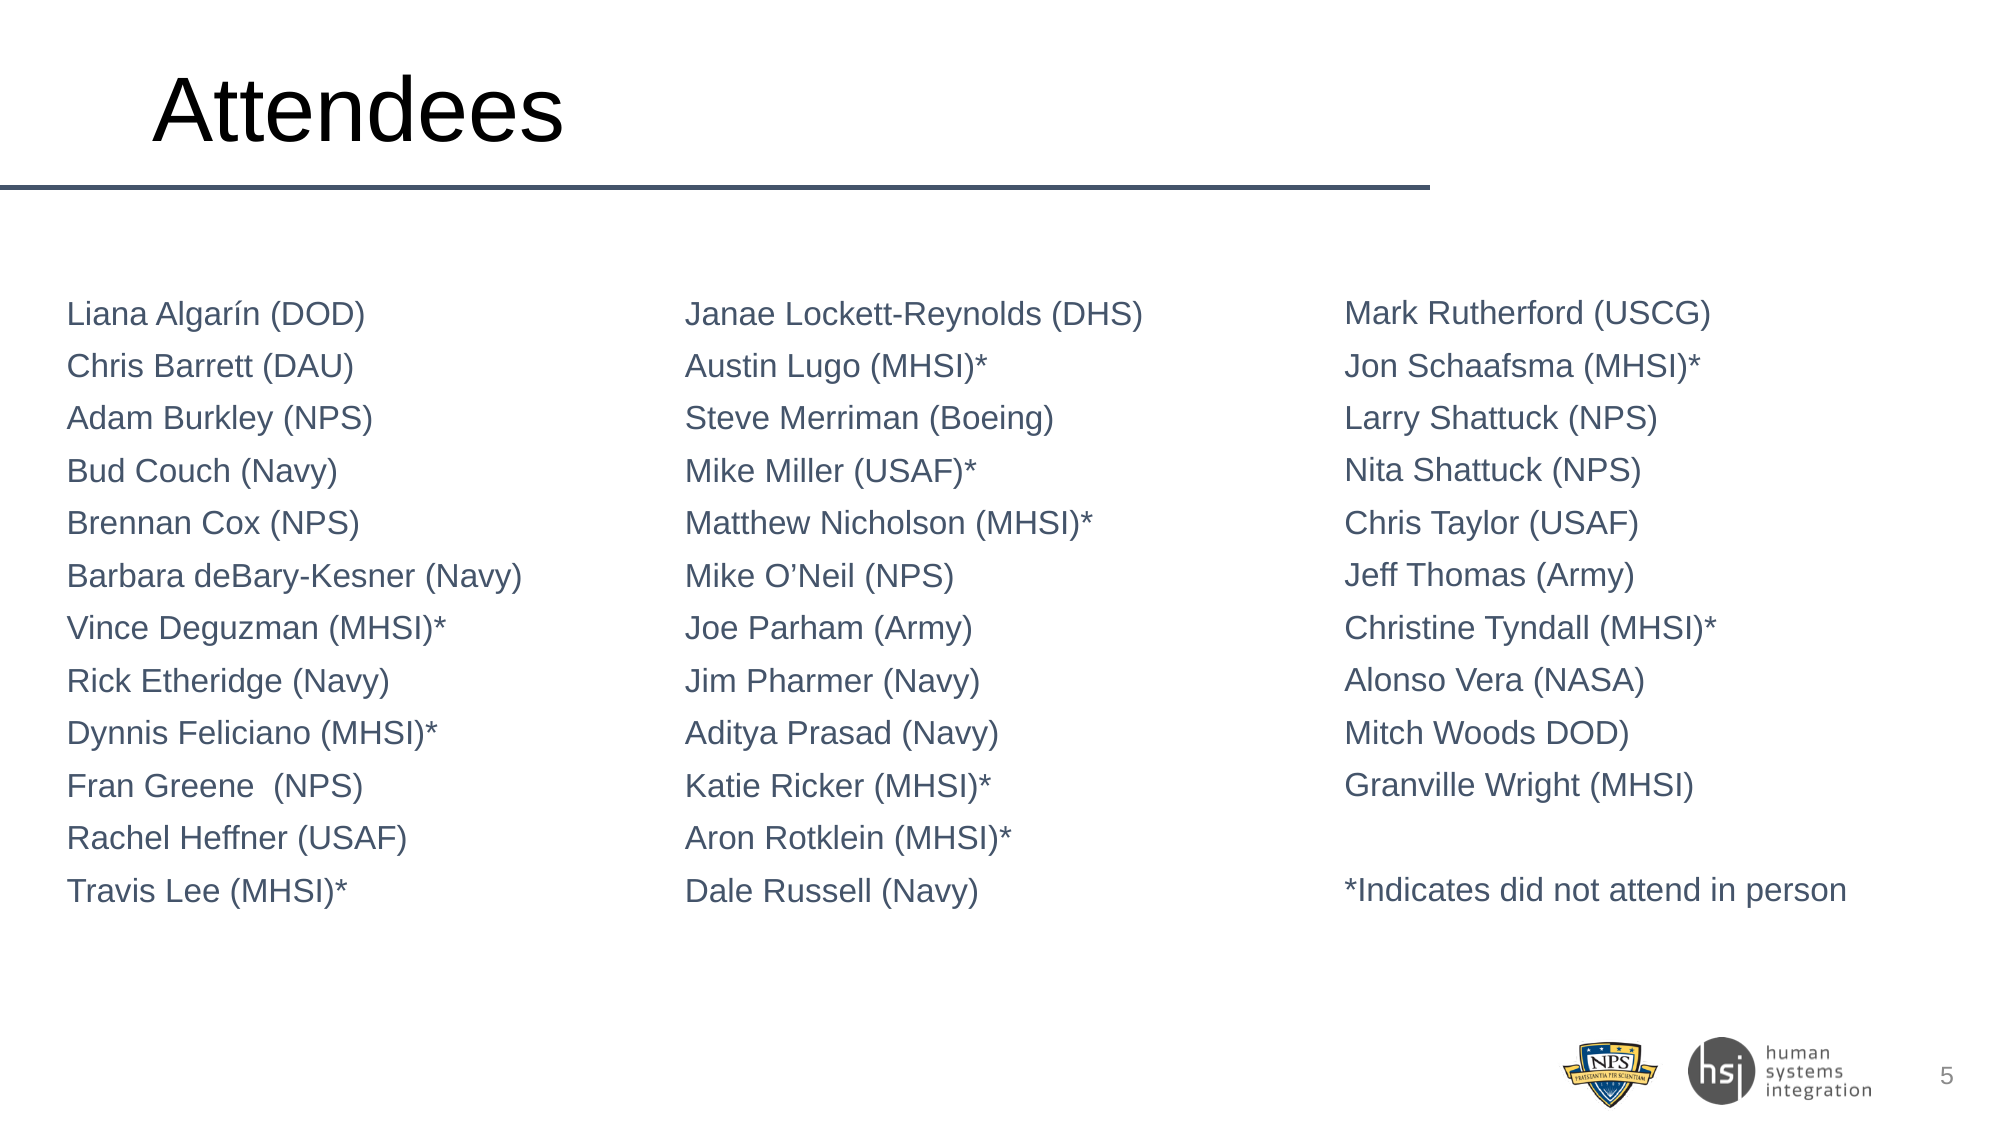

# Attendees
Mark Rutherford (USCG)
Jon Schaafsma (MHSI)*
Larry Shattuck (NPS)
Nita Shattuck (NPS)
Chris Taylor (USAF)
Jeff Thomas (Army)
Christine Tyndall (MHSI)*
Alonso Vera (NASA)
Mitch Woods DOD)
Granville Wright (MHSI)

*Indicates did not attend in person
Janae Lockett-Reynolds (DHS)
Austin Lugo (MHSI)*
Steve Merriman (Boeing)
Mike Miller (USAF)*
Matthew Nicholson (MHSI)*
Mike O’Neil (NPS)
Joe Parham (Army)
Jim Pharmer (Navy)
Aditya Prasad (Navy)
Katie Ricker (MHSI)*
Aron Rotklein (MHSI)*
Dale Russell (Navy)
Liana Algarín (DOD)
Chris Barrett (DAU)
Adam Burkley (NPS)
Bud Couch (Navy)
Brennan Cox (NPS)
Barbara deBary-Kesner (Navy)
Vince Deguzman (MHSI)*
Rick Etheridge (Navy)
Dynnis Feliciano (MHSI)*
Fran Greene  (NPS)
Rachel Heffner (USAF)
Travis Lee (MHSI)*
5